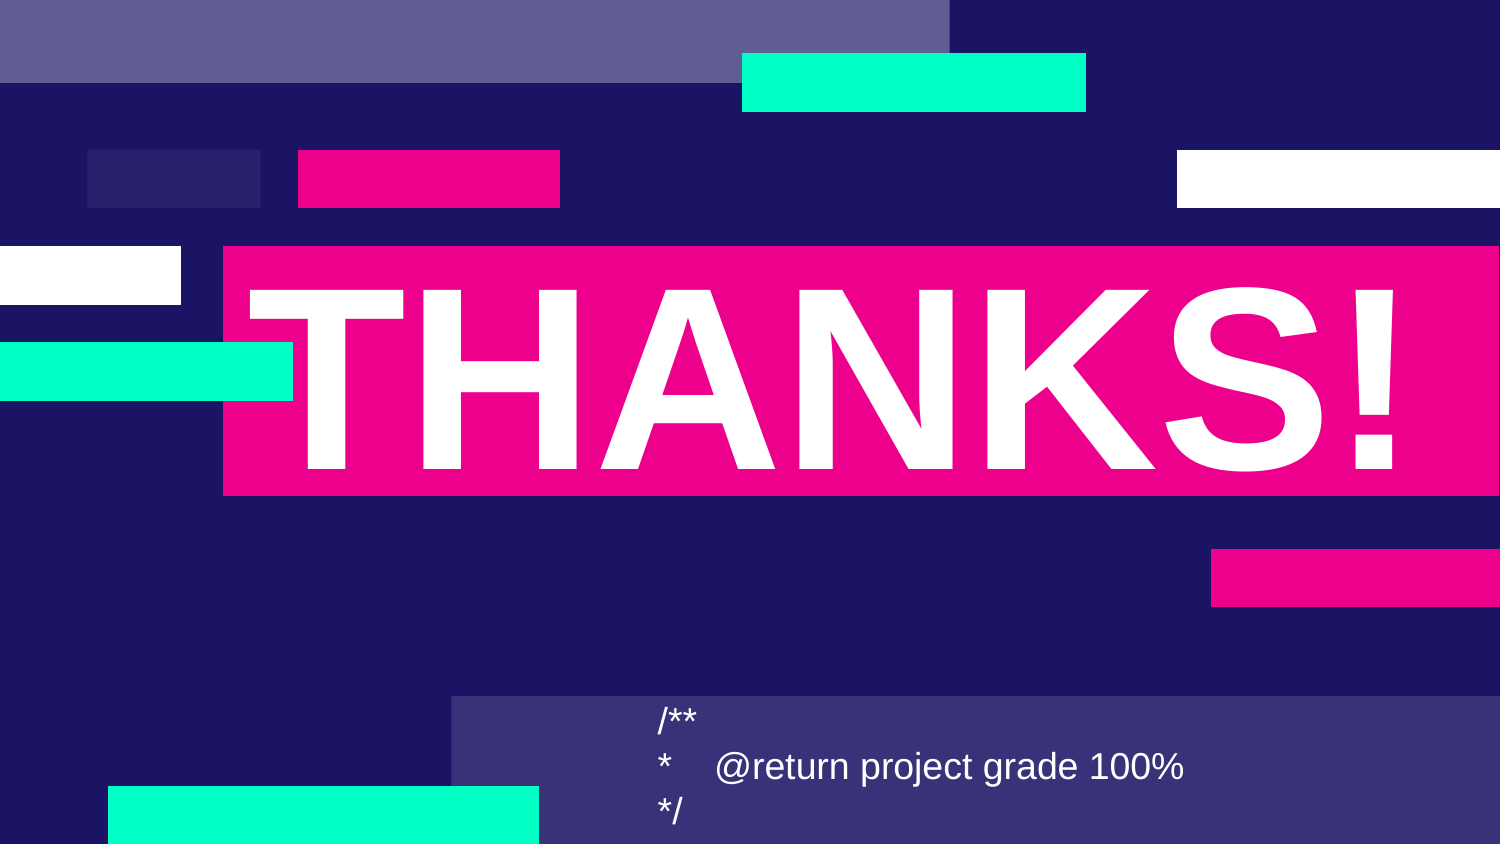

# THANKS!
/**
*    @return project grade 100%
*/